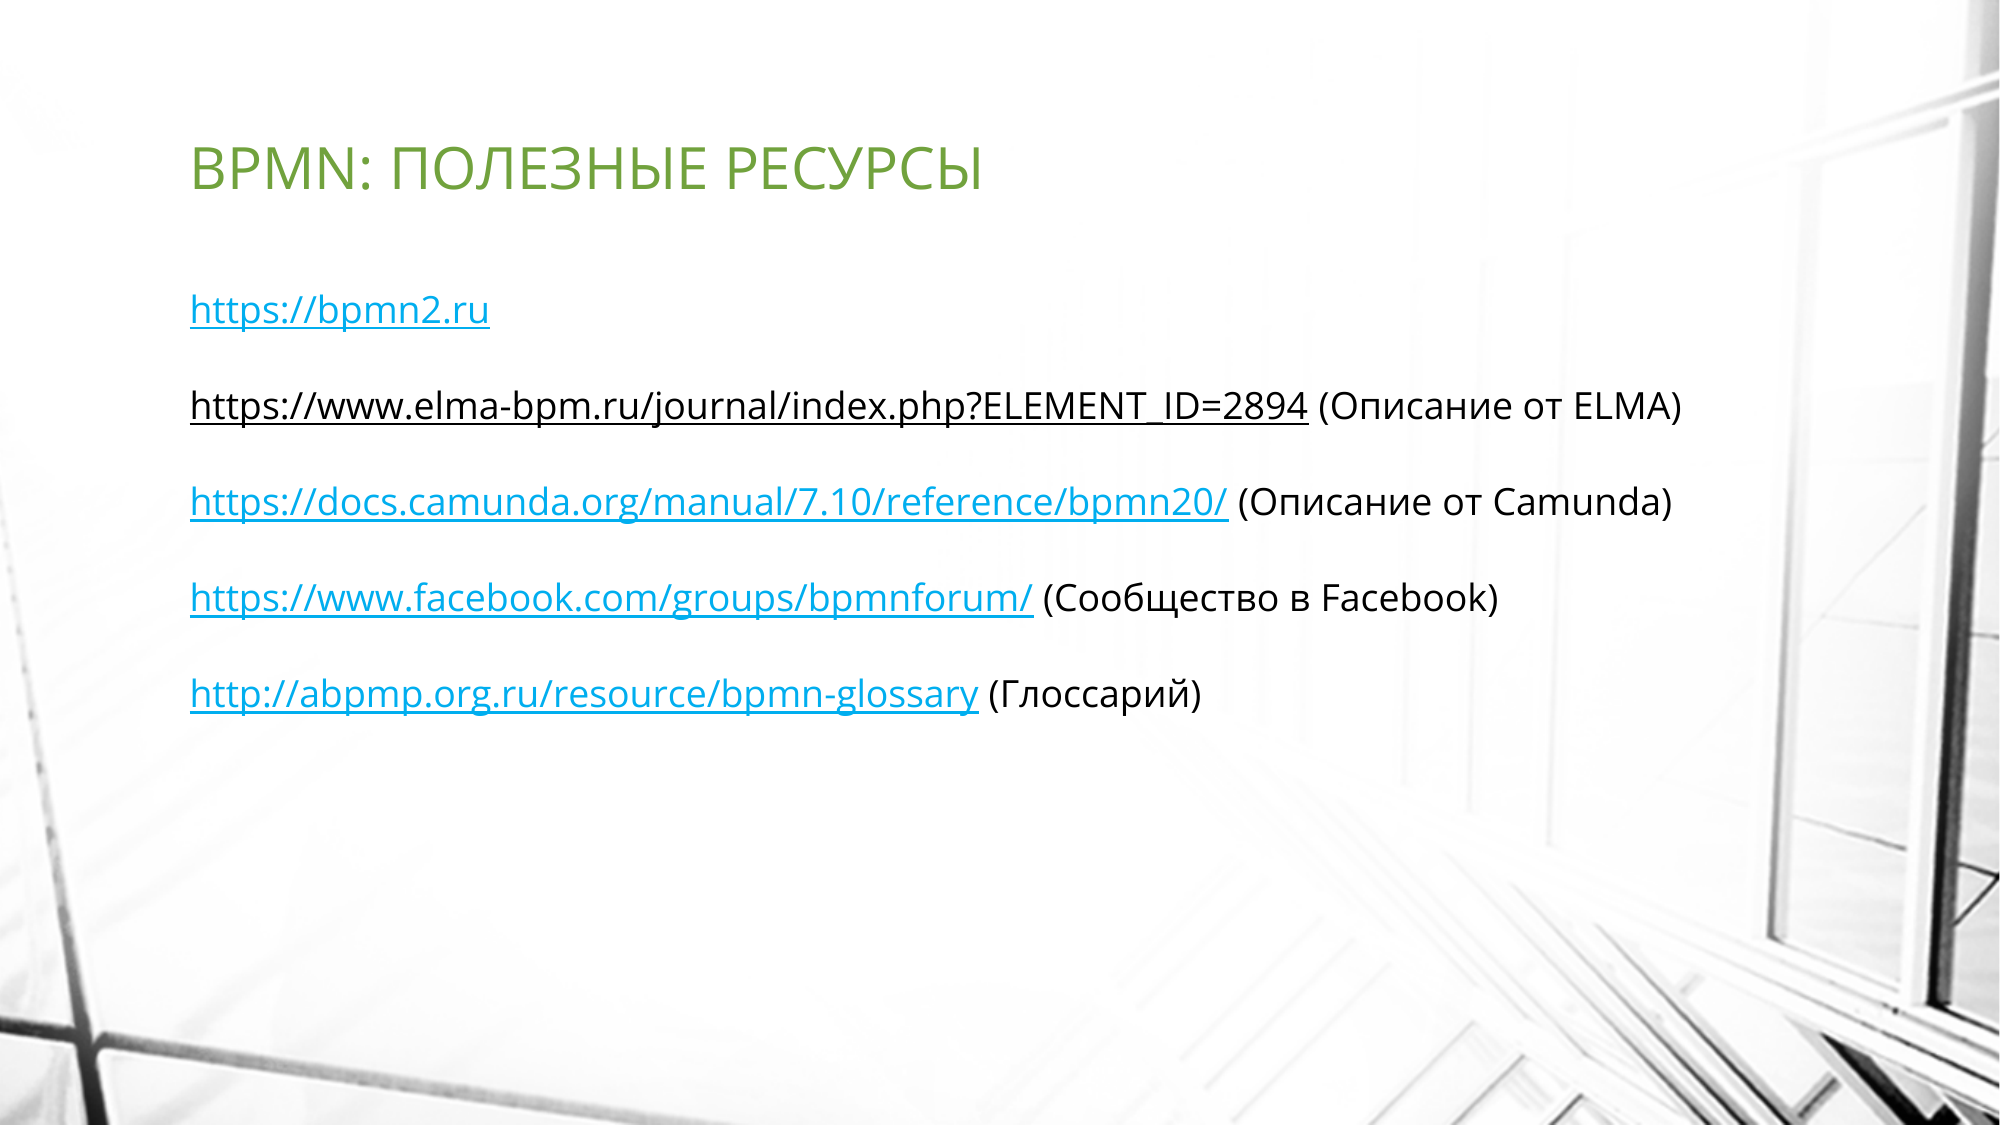

# BPMN: ПОЛЕЗНЫЕ РЕСУРСЫ
https://bpmn2.ru

https://www.elma-bpm.ru/journal/index.php?ELEMENT_ID=2894 (Описание от ELMA)

https://docs.camunda.org/manual/7.10/reference/bpmn20/ (Описание от Camunda)

https://www.facebook.com/groups/bpmnforum/ (Сообщество в Facebook)

http://abpmp.org.ru/resource/bpmn-glossary (Глоссарий)